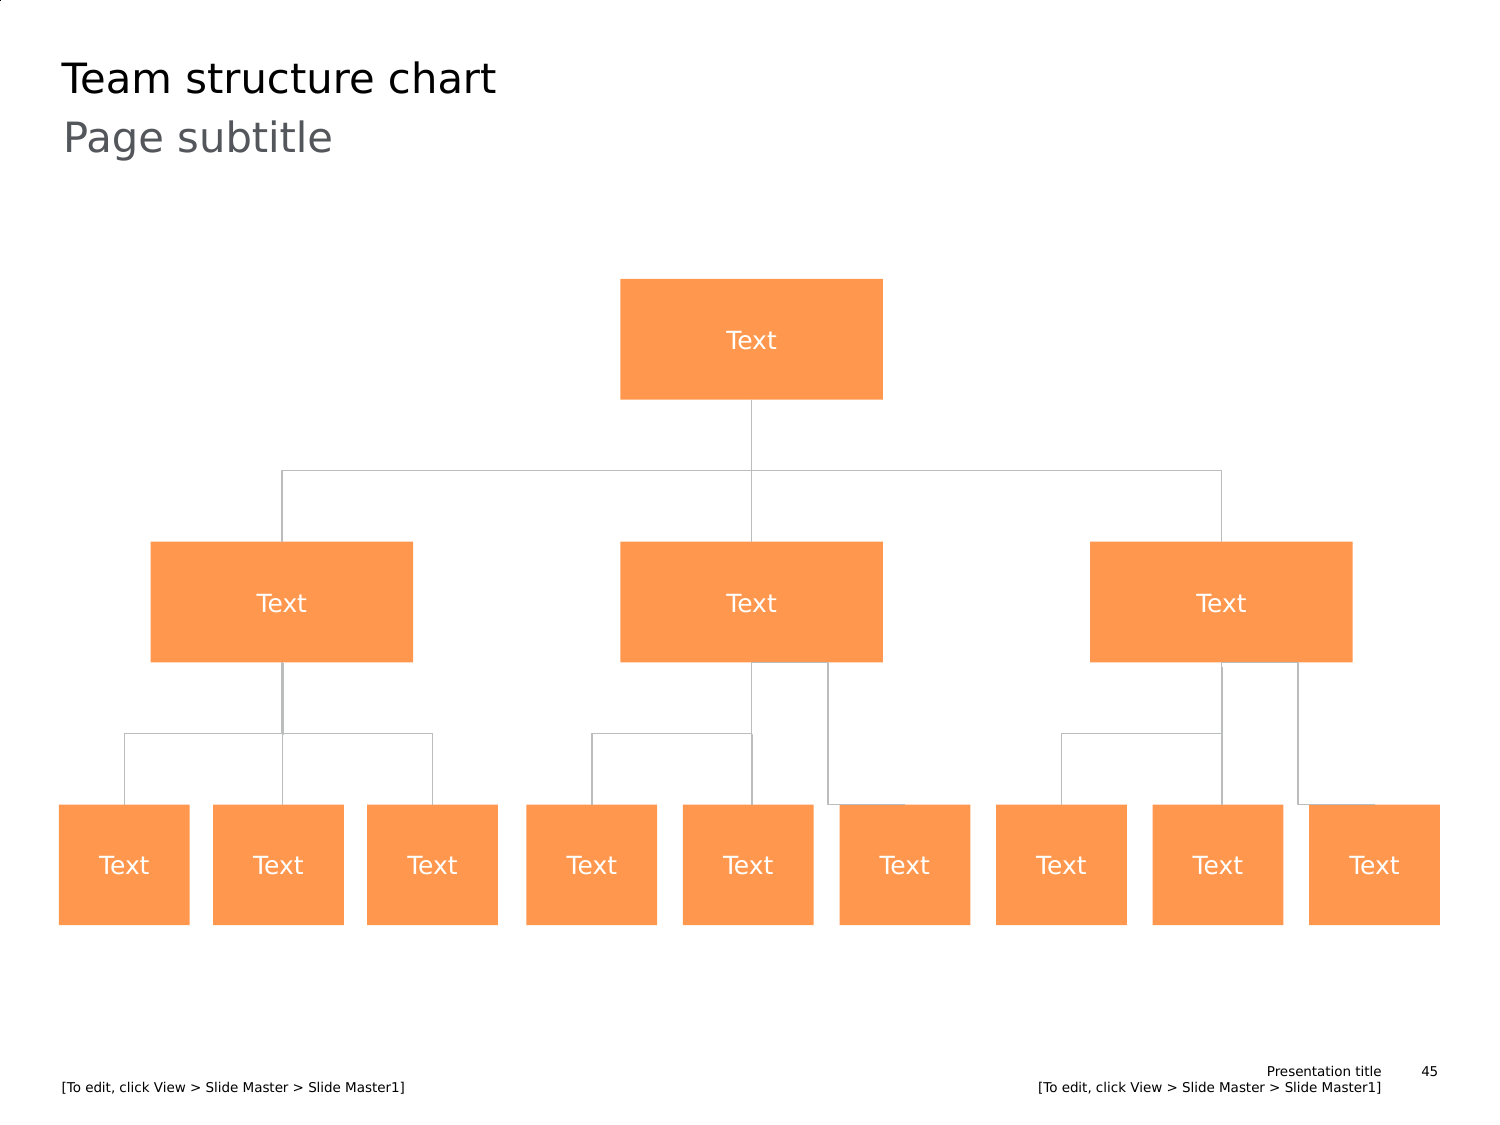

# Team structure chart
Page subtitle
Text
Text
Text
Text
Text
Text
Text
Text
Text
Text
Text
Text
Text